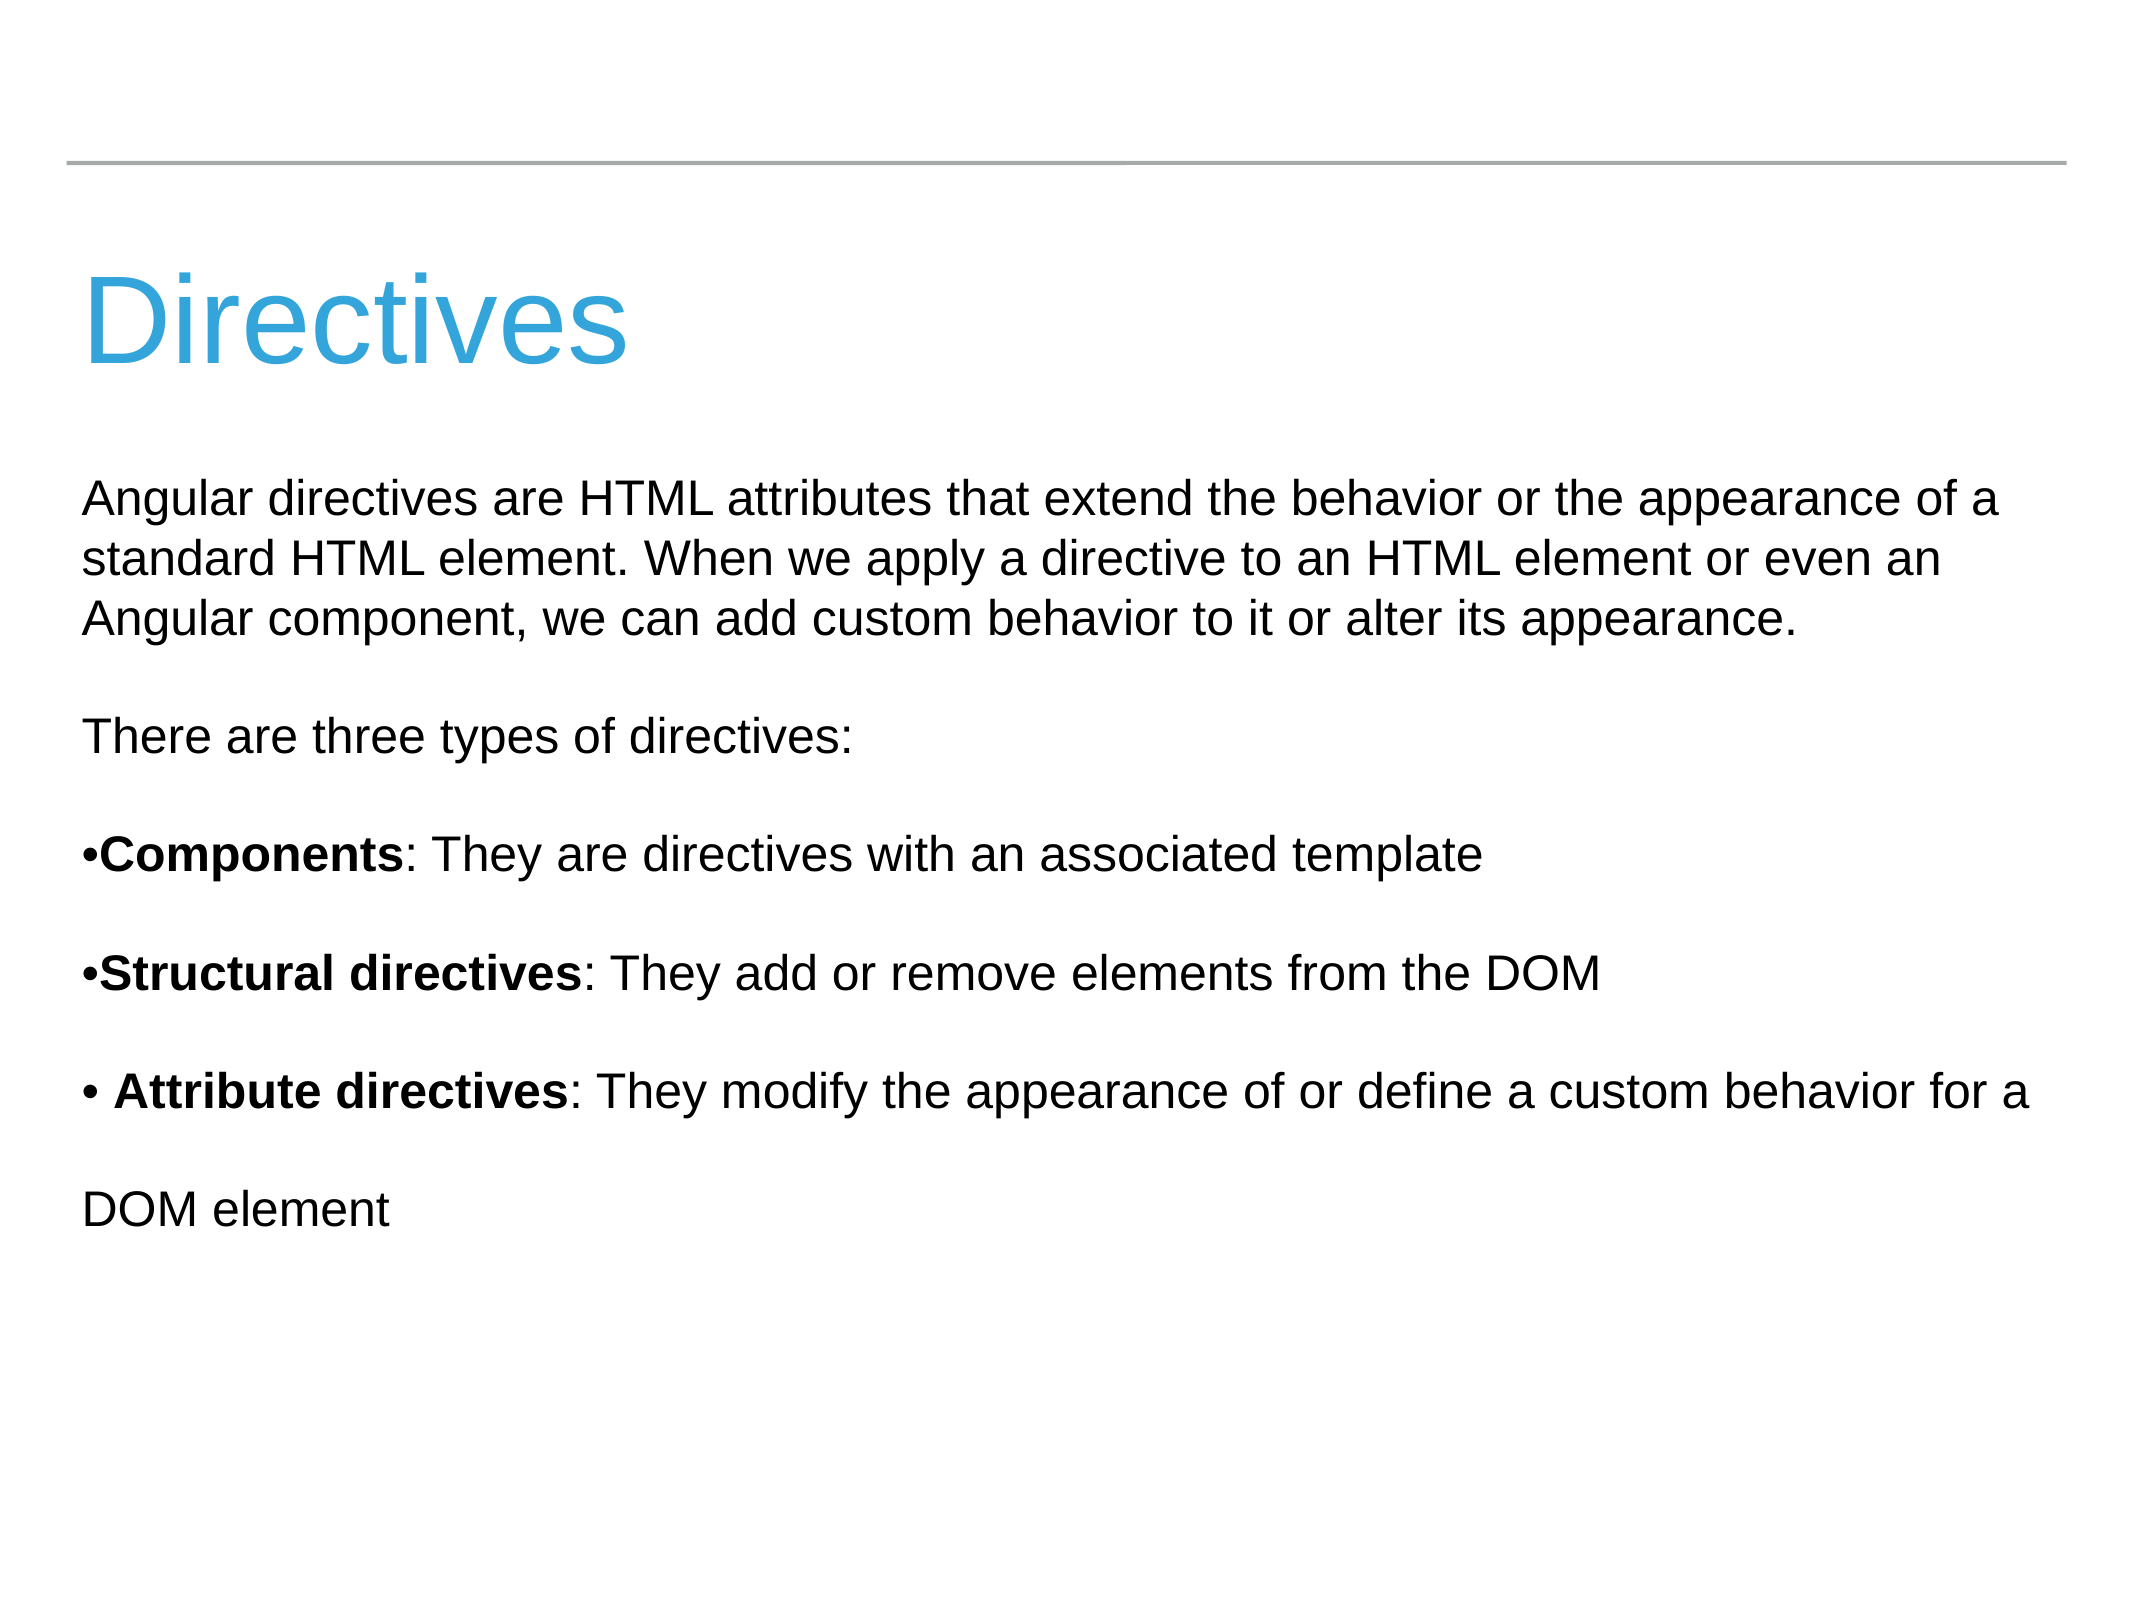

# Directives
Angular directives are HTML attributes that extend the behavior or the appearance of a standard HTML element. When we apply a directive to an HTML element or even an Angular component, we can add custom behavior to it or alter its appearance.
There are three types of directives:
•Components: They are directives with an associated template
•Structural directives: They add or remove elements from the DOM
• Attribute directives: They modify the appearance of or define a custom behavior for a
DOM element